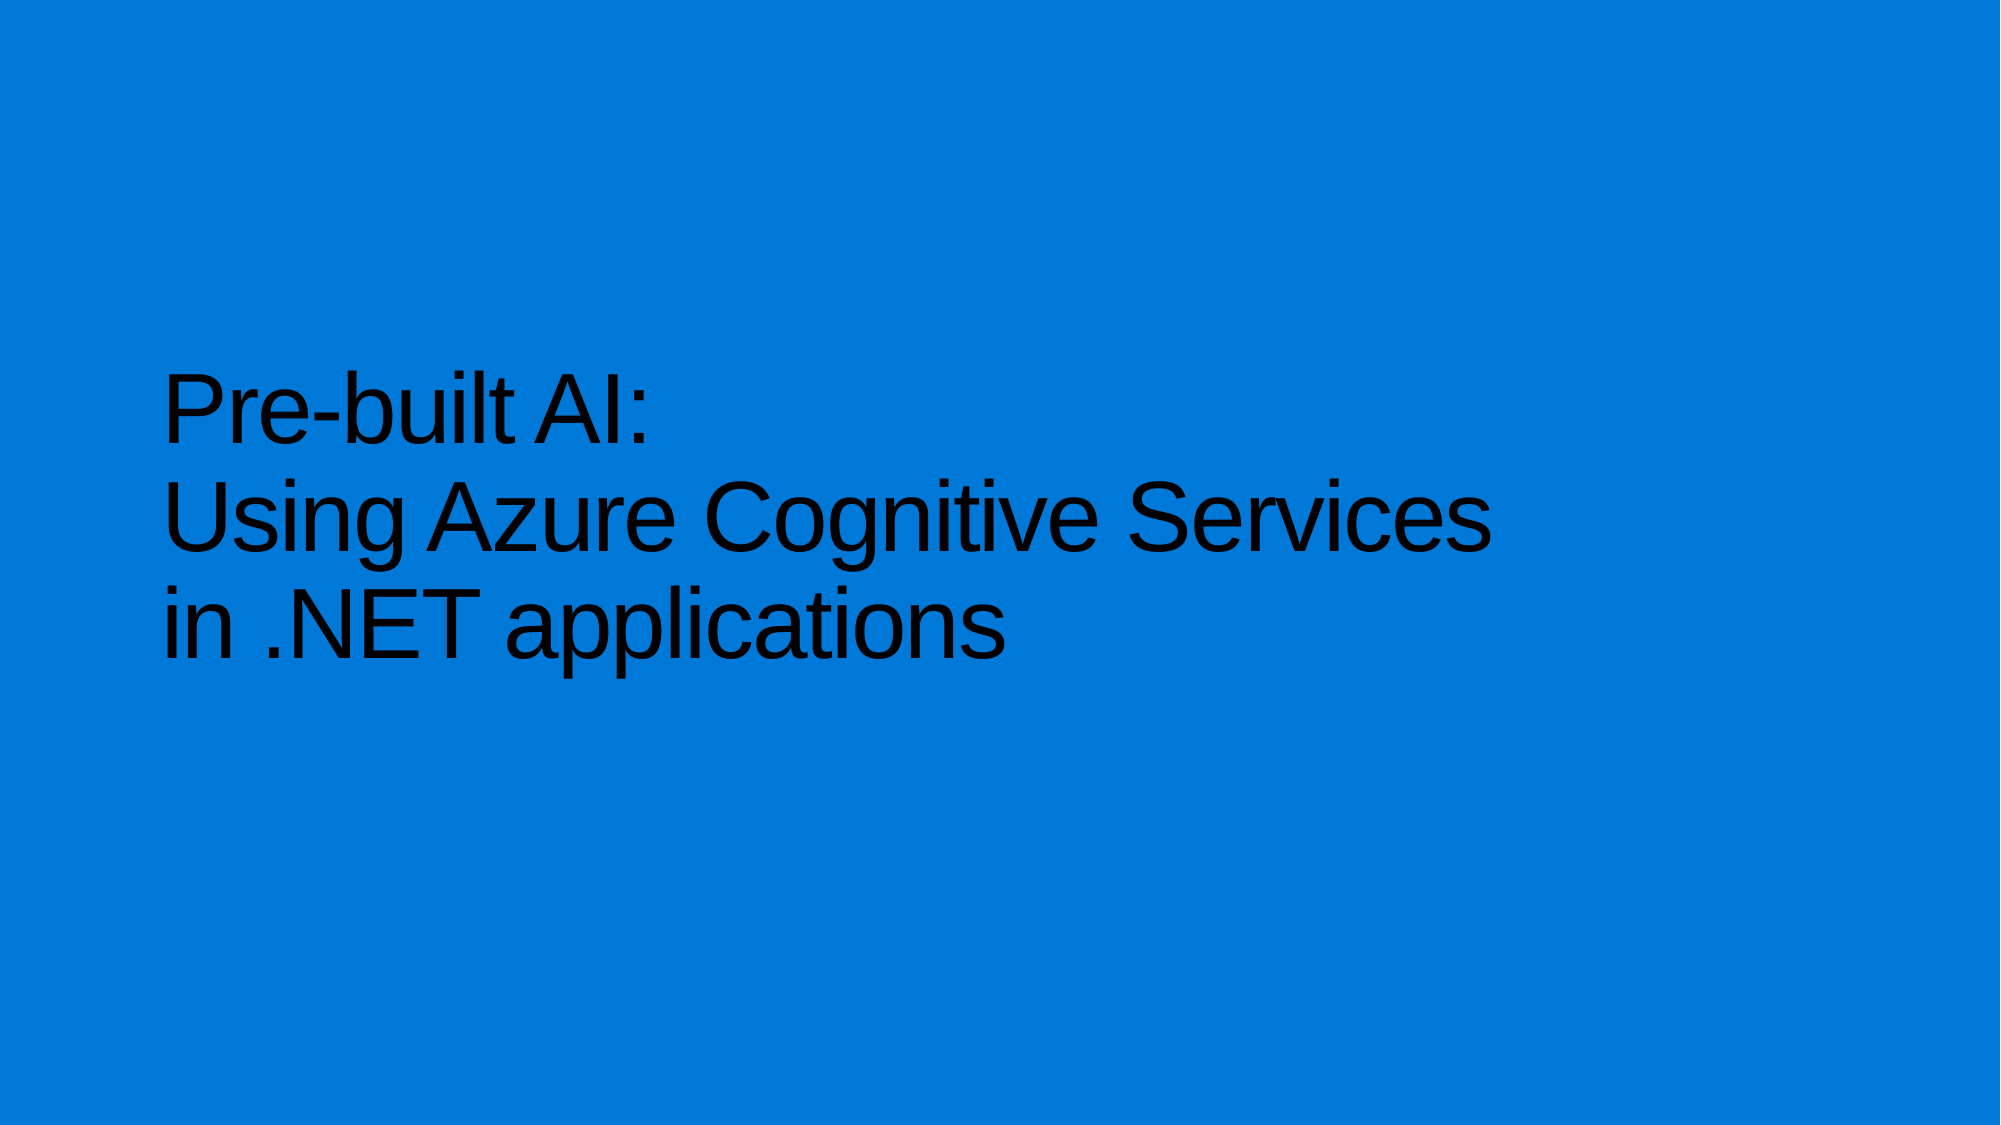

Pre-built AI:
Using Azure Cognitive Services
in .NET applications